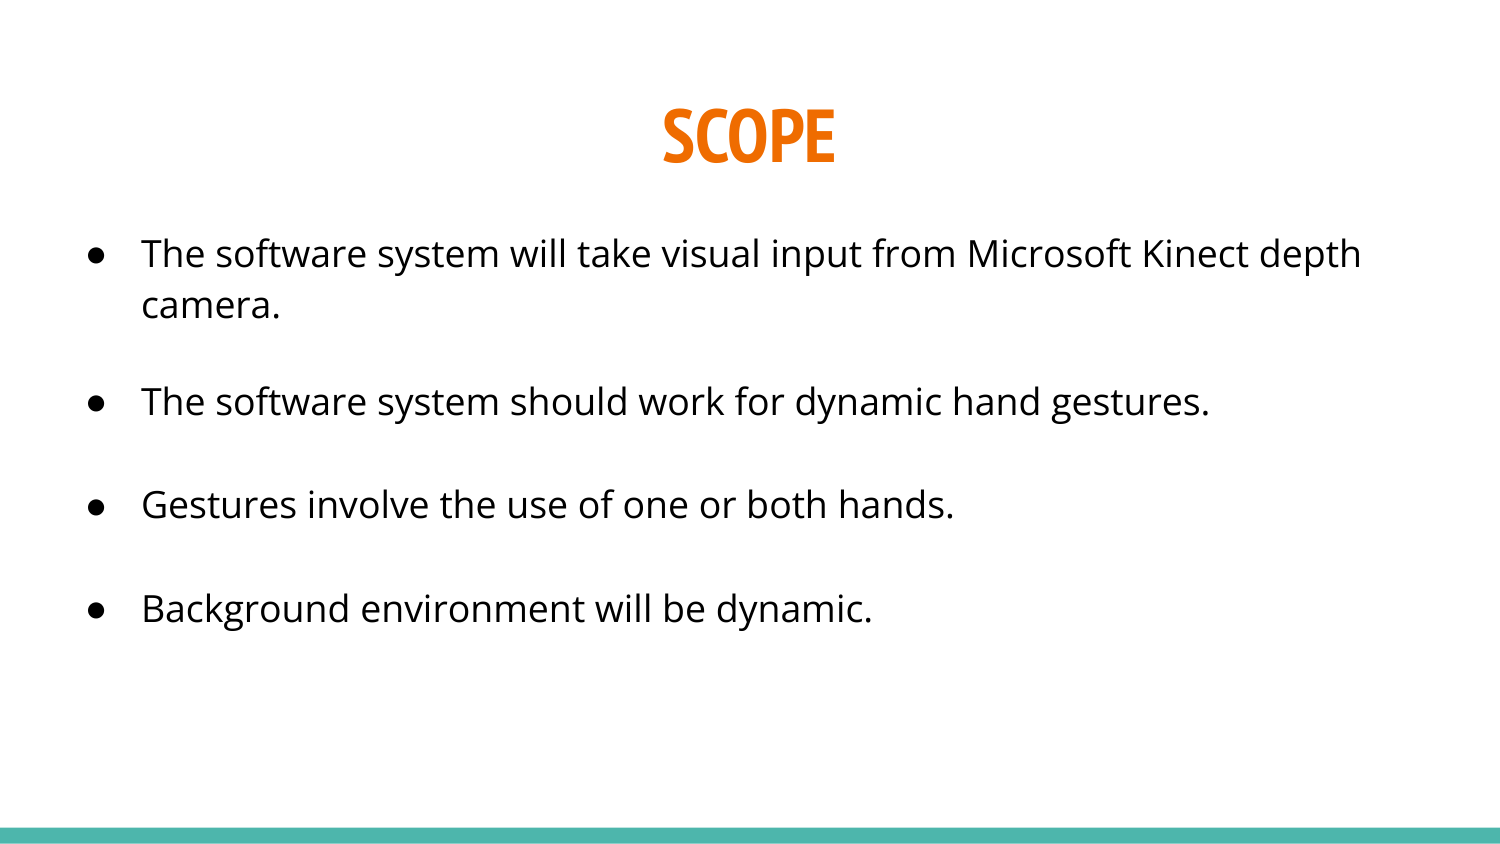

# SCOPE
The software system will take visual input from Microsoft Kinect depth camera.
The software system should work for dynamic hand gestures.
Gestures involve the use of one or both hands.
Background environment will be dynamic.